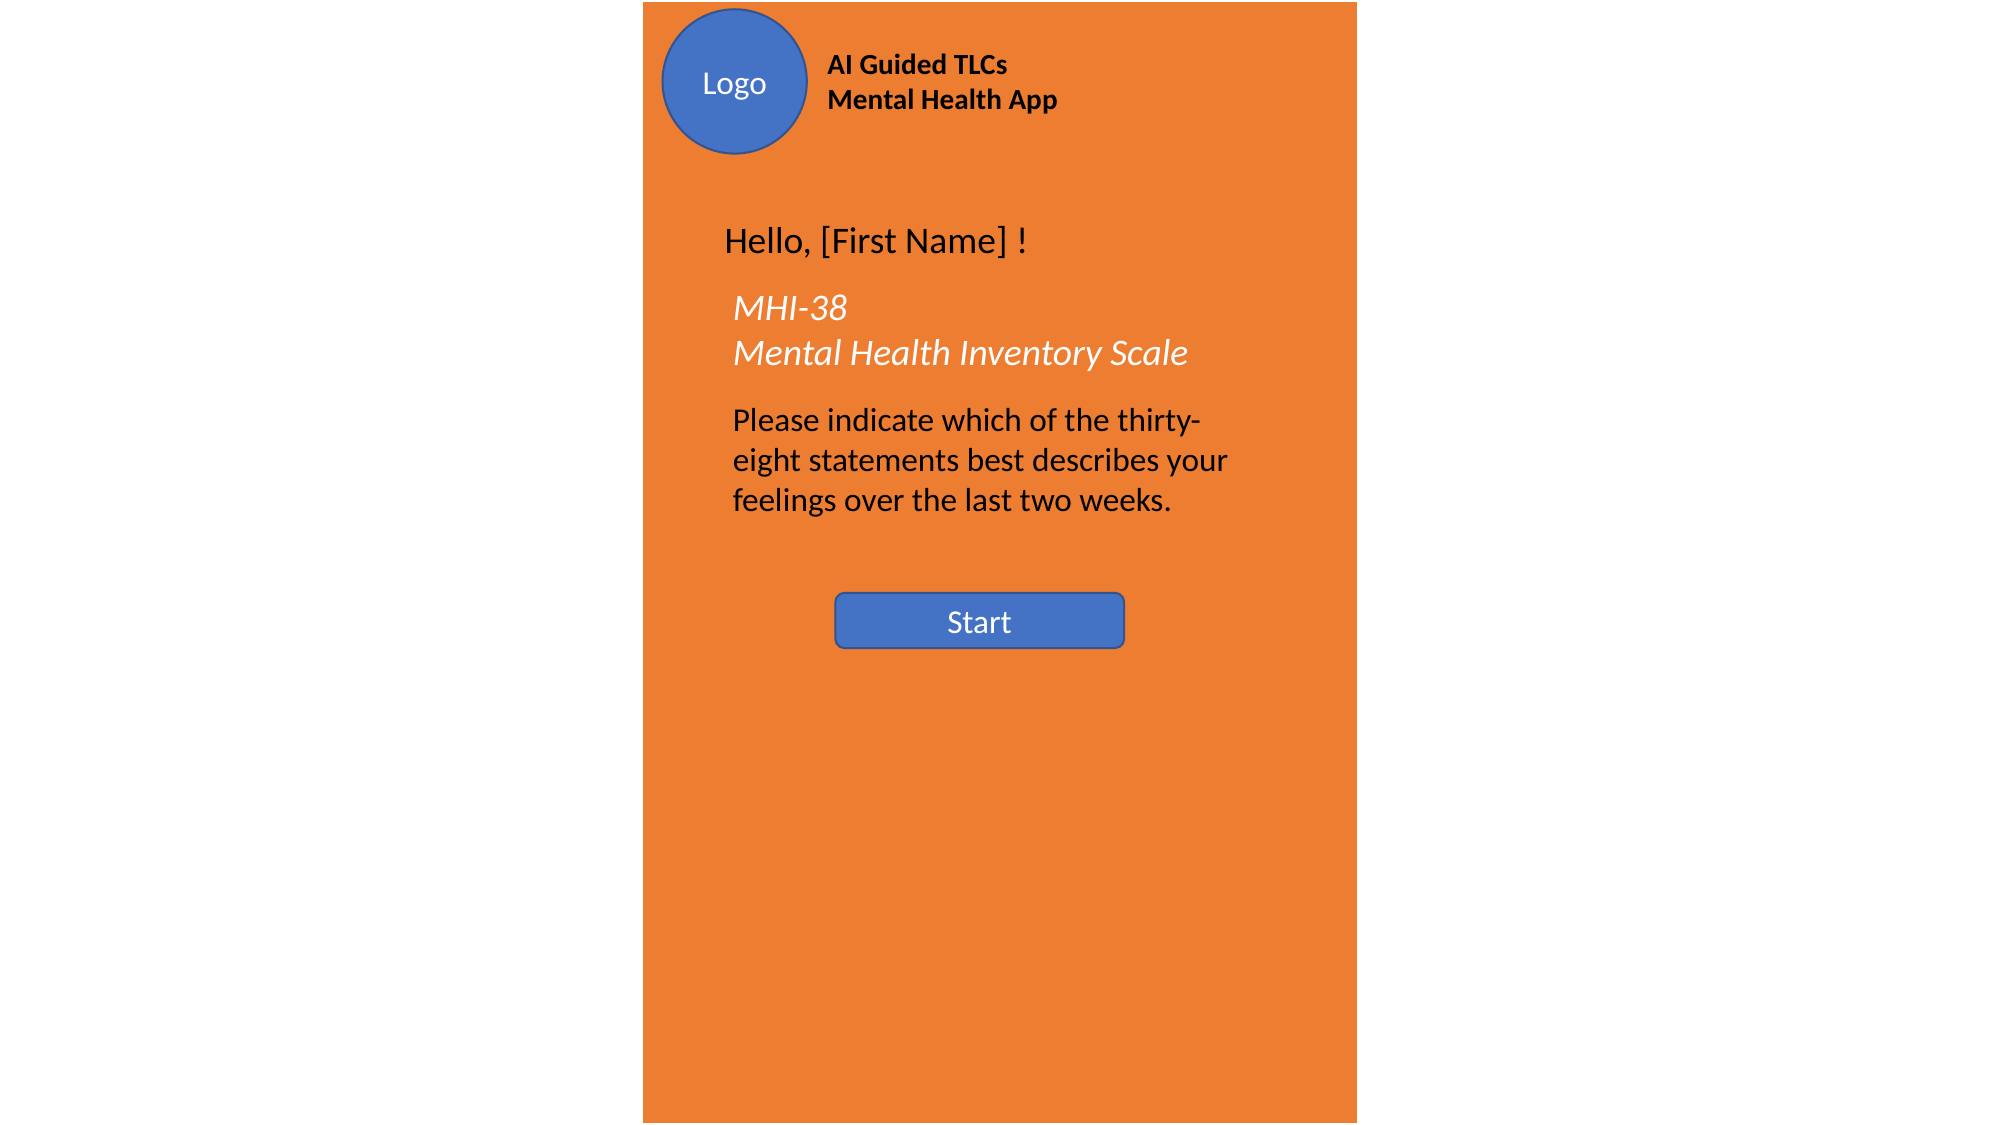

Logo
AI Guided TLCs Mental Health App
Hello, [First Name] !
MHI-38
Mental Health Inventory Scale
Please indicate which of the thirty-eight statements best describes your feelings over the last two weeks.
Start